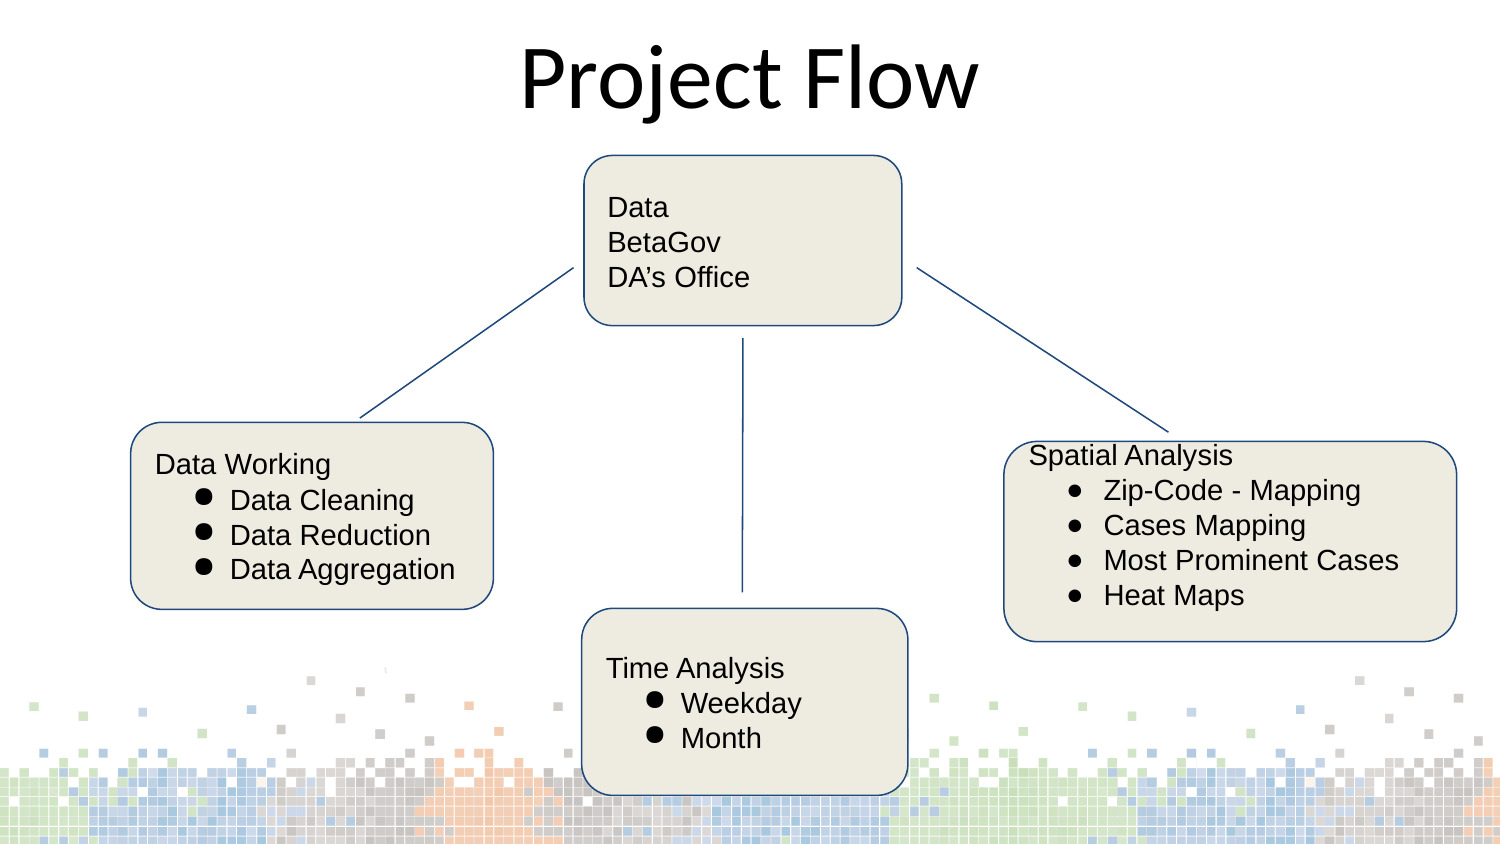

# Project Flow
Data
BetaGov
DA’s Office
Data Working
Data Cleaning
Data Reduction
Data Aggregation
Spatial Analysis
Zip-Code - Mapping
Cases Mapping
Most Prominent Cases
Heat Maps

Time Analysis
Weekday
Month